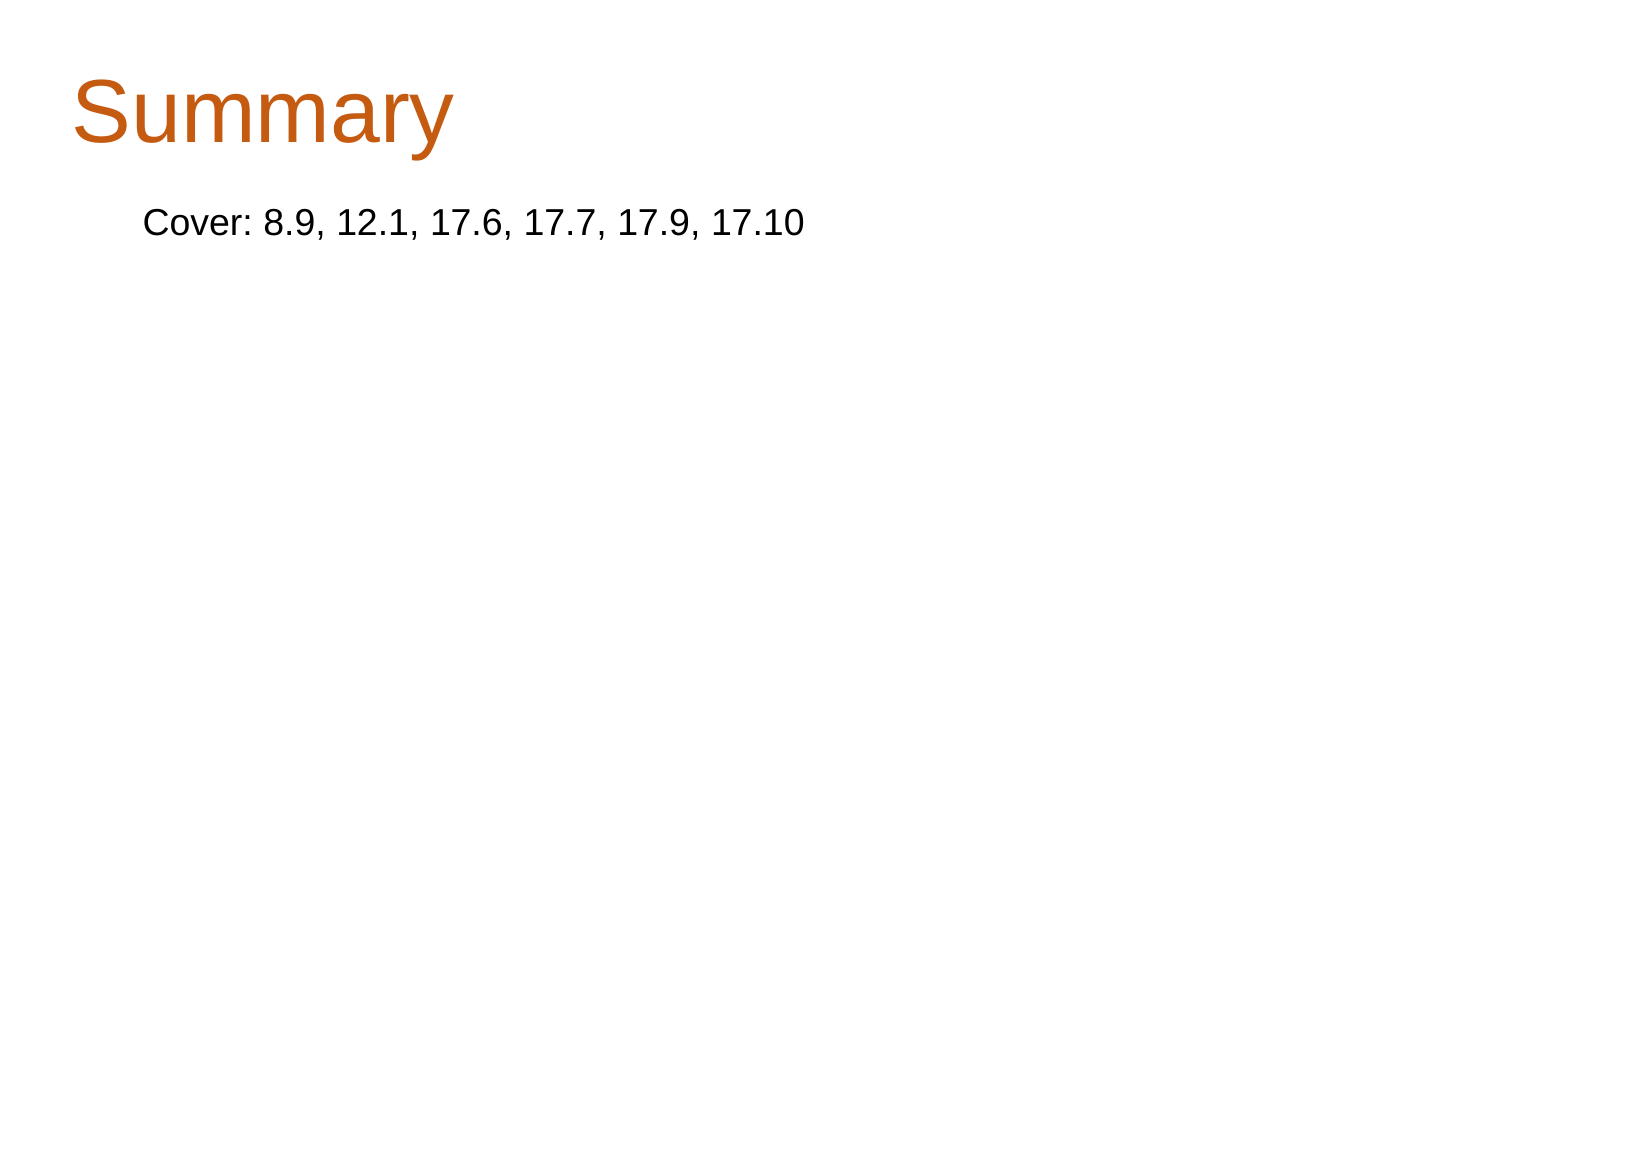

Summary
Cover: 8.9, 12.1, 17.6, 17.7, 17.9, 17.10